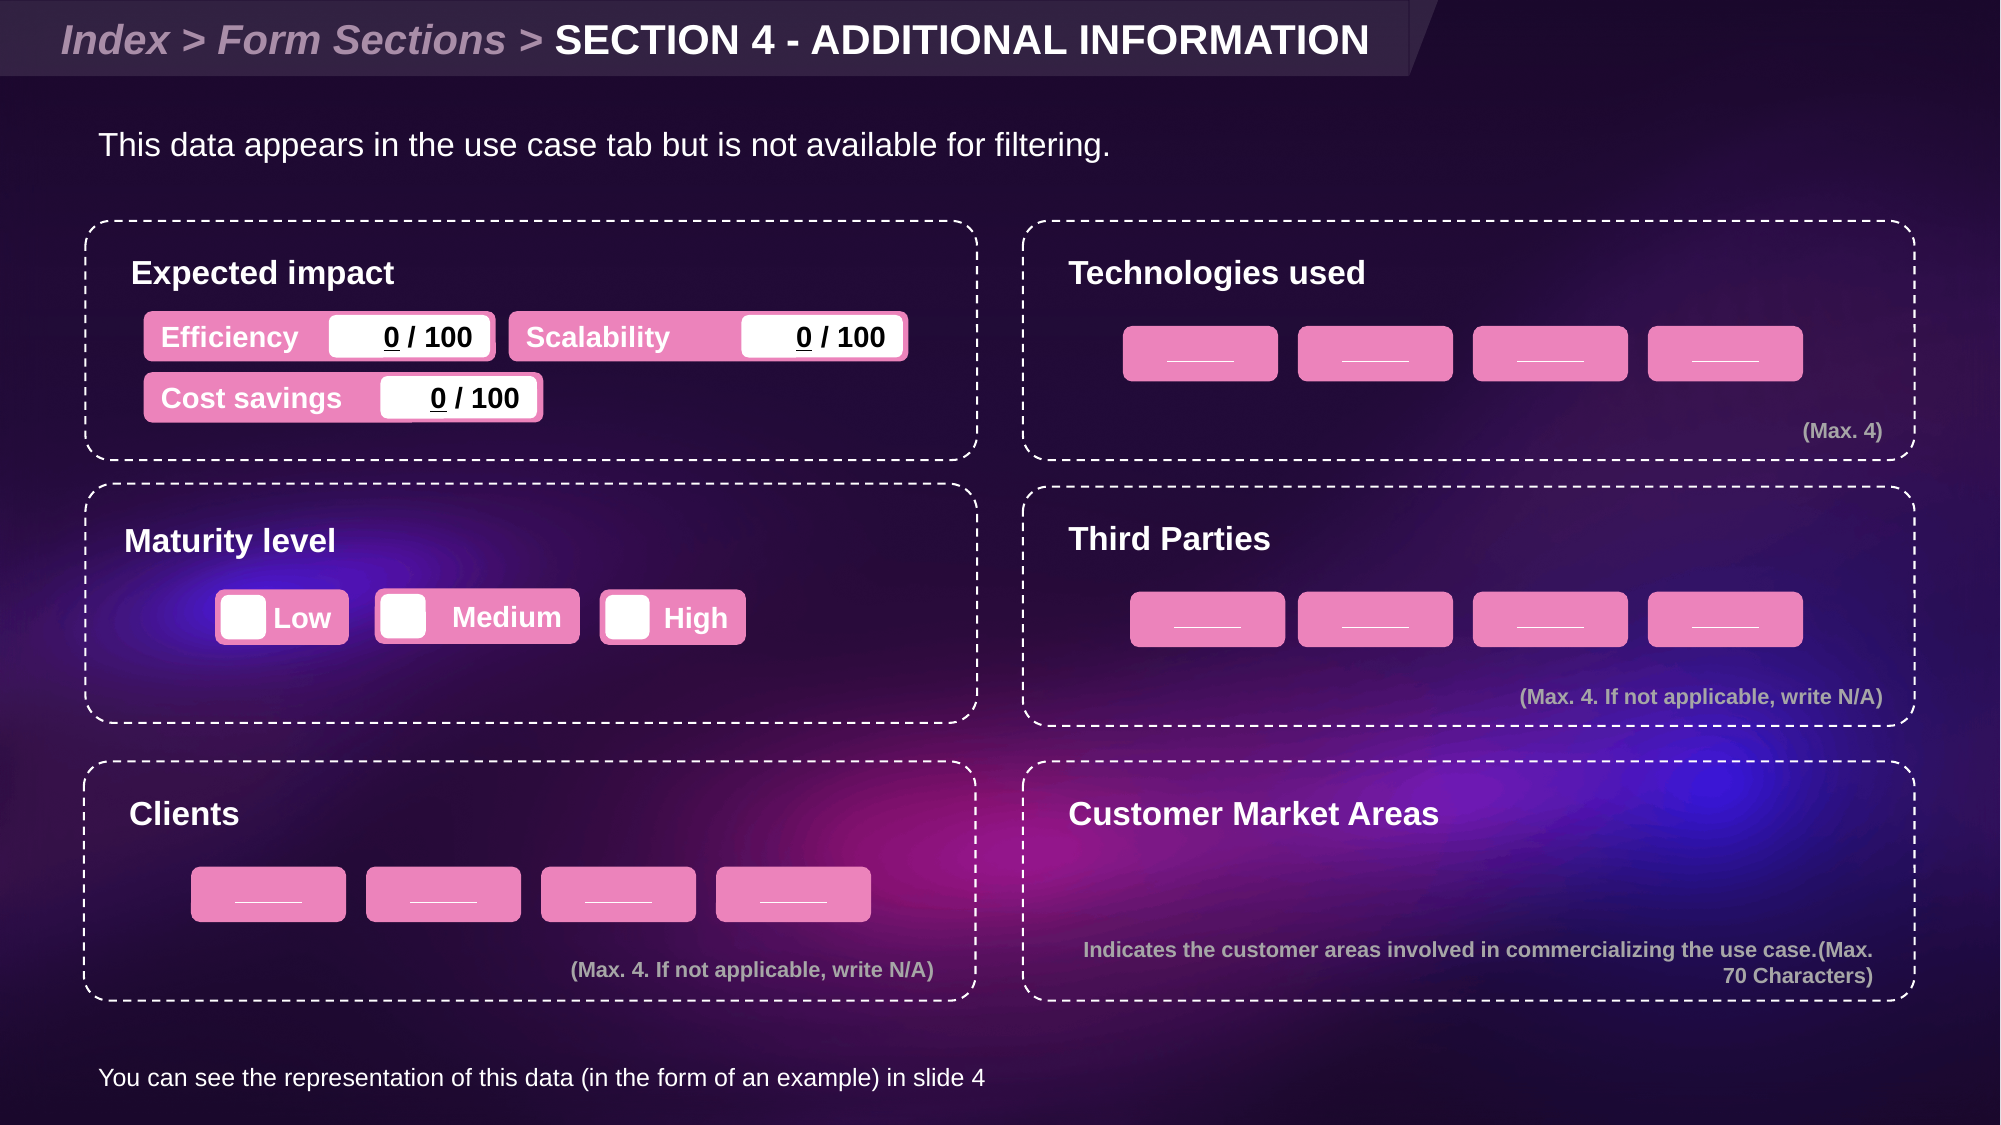

Index > Form Sections > SECTION 4 - ADDITIONAL INFORMATION
This data appears in the use case tab but is not available for filtering.

Expected impact
Technologies used
Efficiency
0 / 100
Scalability
0 / 100
‎ ‎ ‎ ‎ ‎ ‎ ‎ ‎ ‎  ‎ ‎ ‎ ‎
‎ ‎ ‎ ‎ ‎ ‎ ‎ ‎ ‎ ‎ ‎ ‎ ‎ ‎
‎ ‎ ‎ ‎ ‎ ‎ ‎ ‎ ‎ ‎ ‎ ‎ ‎ ‎
‎ ‎ ‎ ‎ ‎ ‎ ‎ ‎ ‎ ‎ ‎ ‎ ‎ ‎
Cost savings
‎ ‎ ‎ 0 / 100
(Max. 4)

Third Parties
Maturity level
Medium
Low
High
‎ ‎ ‎ ‎ ‎ ‎ ‎ ‎ ‎ ‎ ‎ ‎ ‎ ‎
‎ ‎ ‎ ‎ ‎ ‎ ‎ ‎ ‎ ‎ ‎ ‎ ‎ ‎
‎ ‎ ‎ ‎ ‎ ‎ ‎ ‎ ‎ ‎ ‎ ‎ ‎ ‎
‎ ‎ ‎ ‎ ‎ ‎ ‎ ‎ ‎ ‎ ‎ ‎ ‎ ‎

(Max. 4. If not applicable, write N/A)

Clients
Customer Market Areas
‎ ‎ ‎ ‎ ‎ ‎ ‎ ‎ ‎ ‎ ‎ ‎ ‎ ‎
‎ ‎ ‎ ‎ ‎ ‎ ‎ ‎ ‎ ‎ ‎ ‎ ‎ ‎
‎ ‎ ‎ ‎ ‎ ‎ ‎ ‎ ‎ ‎ ‎ ‎ ‎ ‎
‎ ‎ ‎ ‎ ‎ ‎ ‎ ‎ ‎ ‎ ‎ ‎ ‎ ‎
Indicates the customer areas involved in commercializing the use case.(Max. 70 Characters)
(Max. 4. If not applicable, write N/A)
You can see the representation of this data (in the form of an example) in slide 4